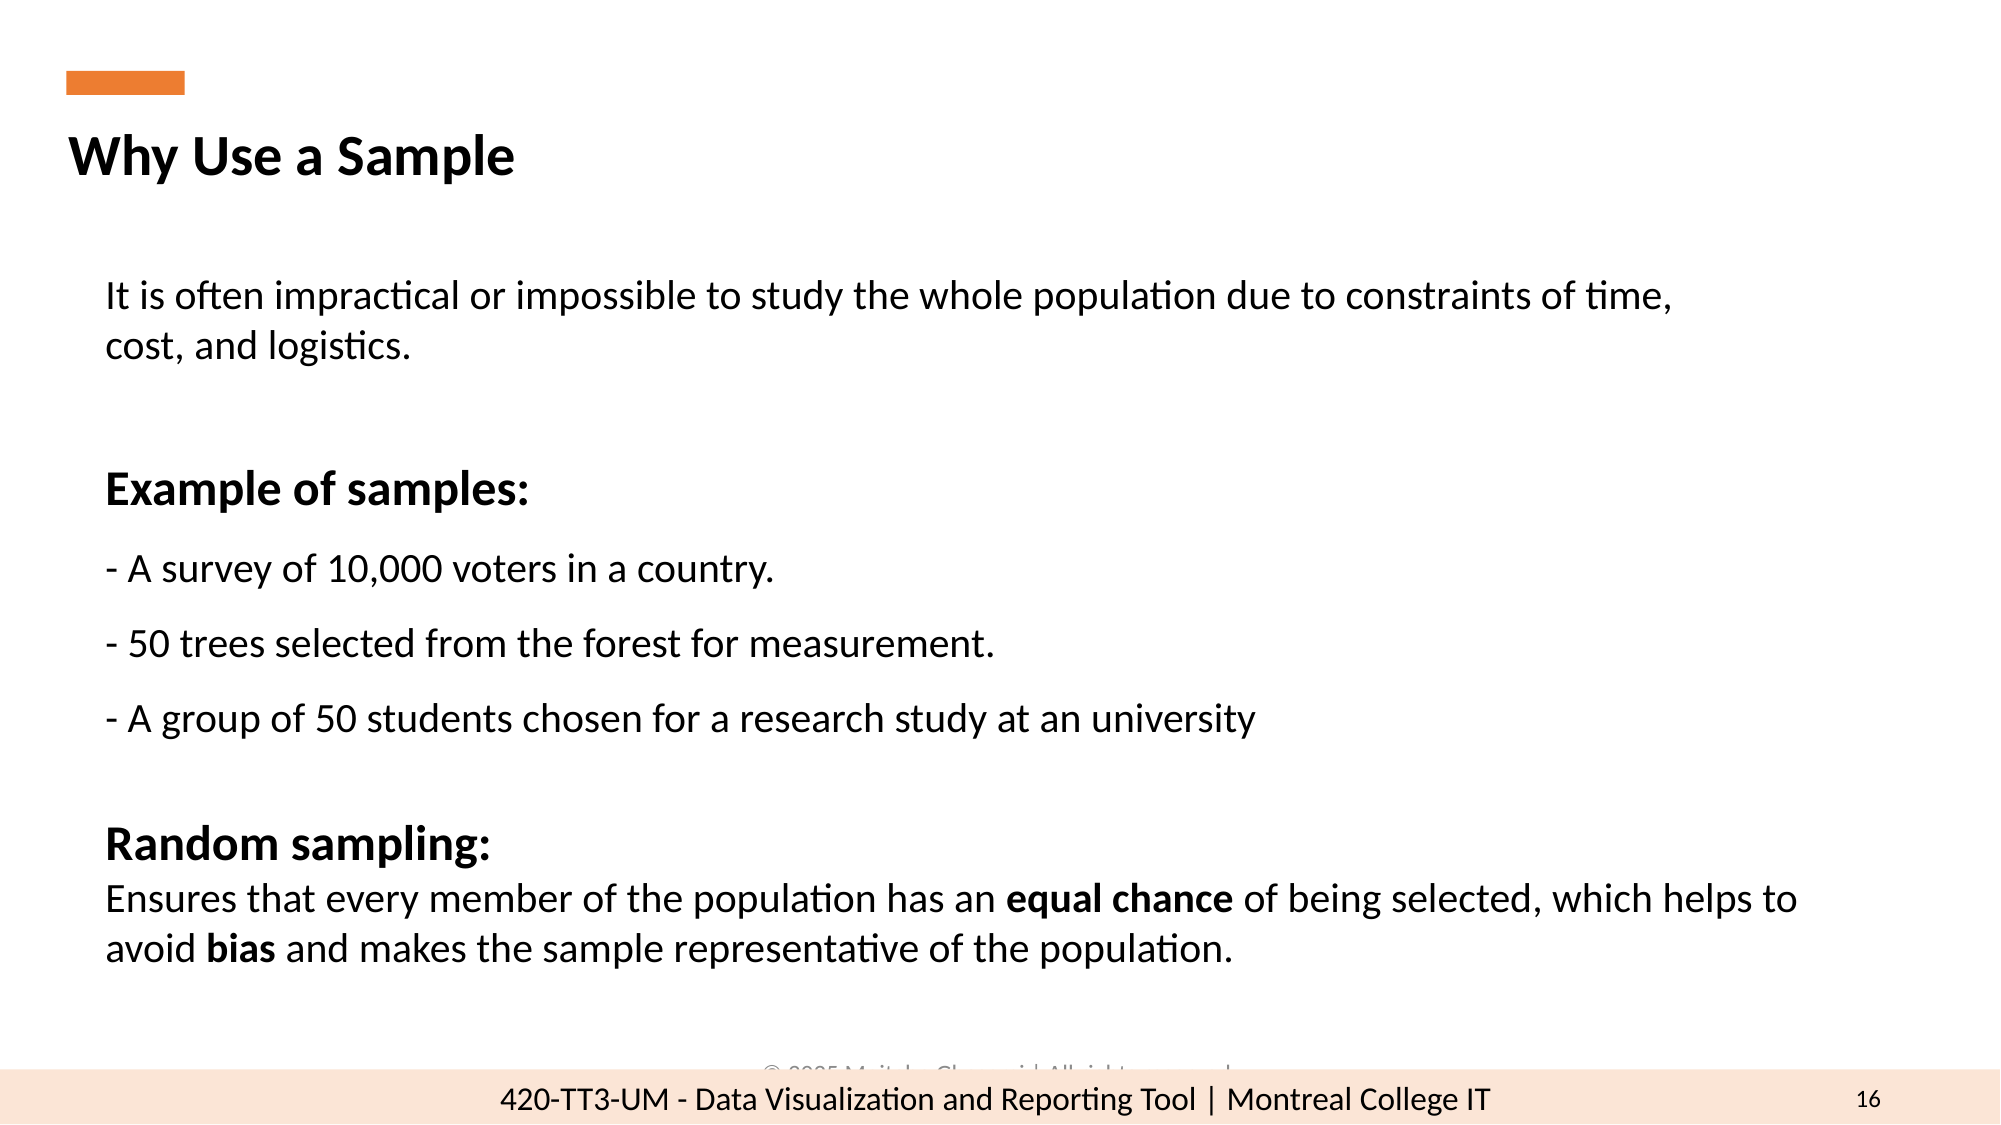

Why Use a Sample
It is often impractical or impossible to study the whole population due to constraints of time, cost, and logistics.
Example of samples:
- A survey of 10,000 voters in a country.
- 50 trees selected from the forest for measurement.
- A group of 50 students chosen for a research study at an university
Random sampling:
Ensures that every member of the population has an equal chance of being selected, which helps to avoid bias and makes the sample representative of the population.
© 2025 Mojtaba Ghasemi | All rights reserved.
16
420-TT3-UM - Data Visualization and Reporting Tool | Montreal College IT